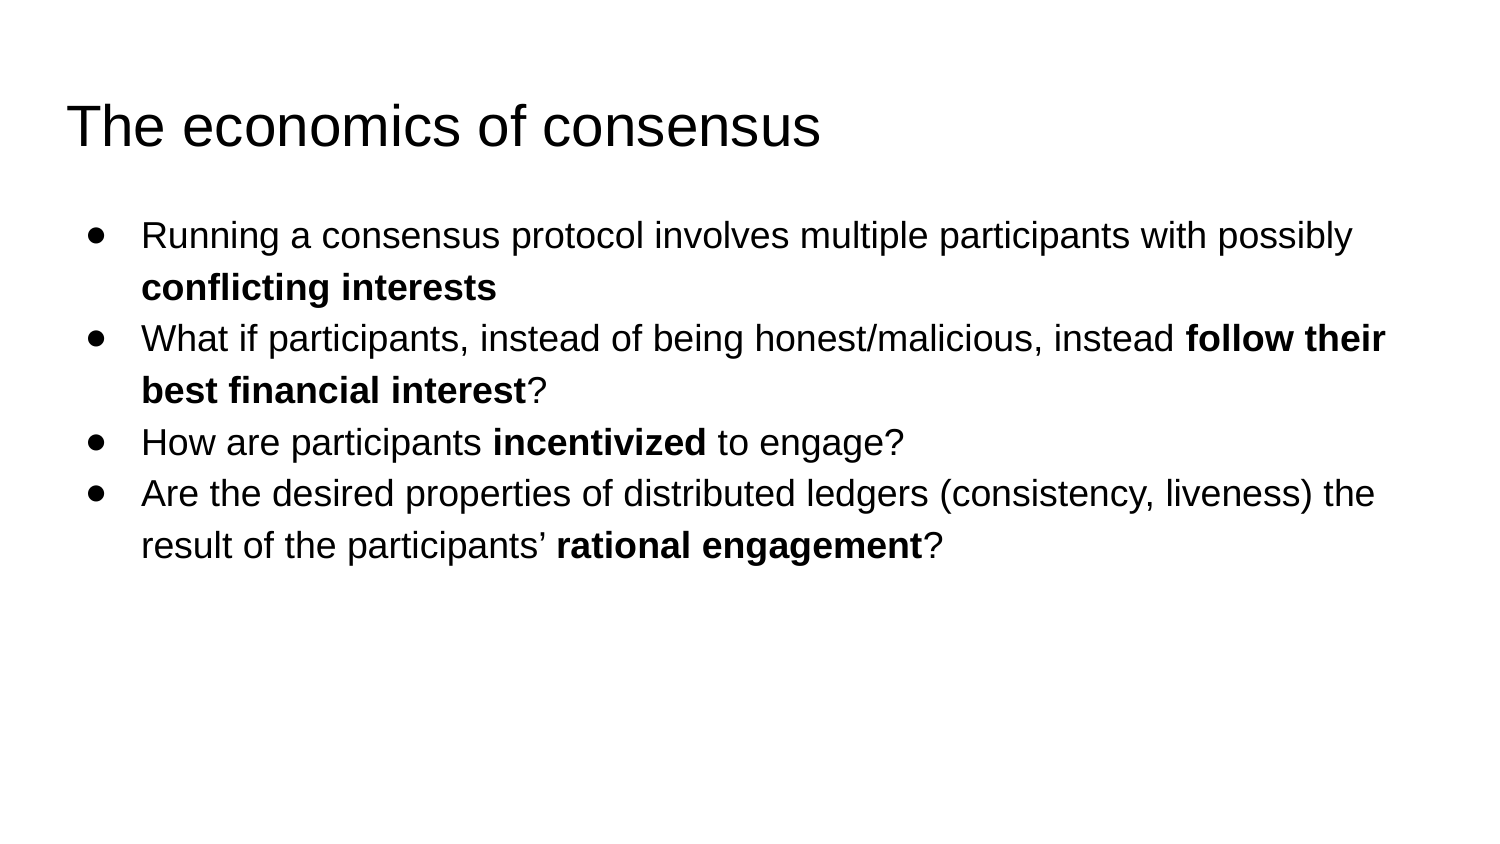

# The economics of consensus
Running a consensus protocol involves multiple participants with possibly conflicting interests
What if participants, instead of being honest/malicious, instead follow their best financial interest?
How are participants incentivized to engage?
Are the desired properties of distributed ledgers (consistency, liveness) the result of the participants’ rational engagement?